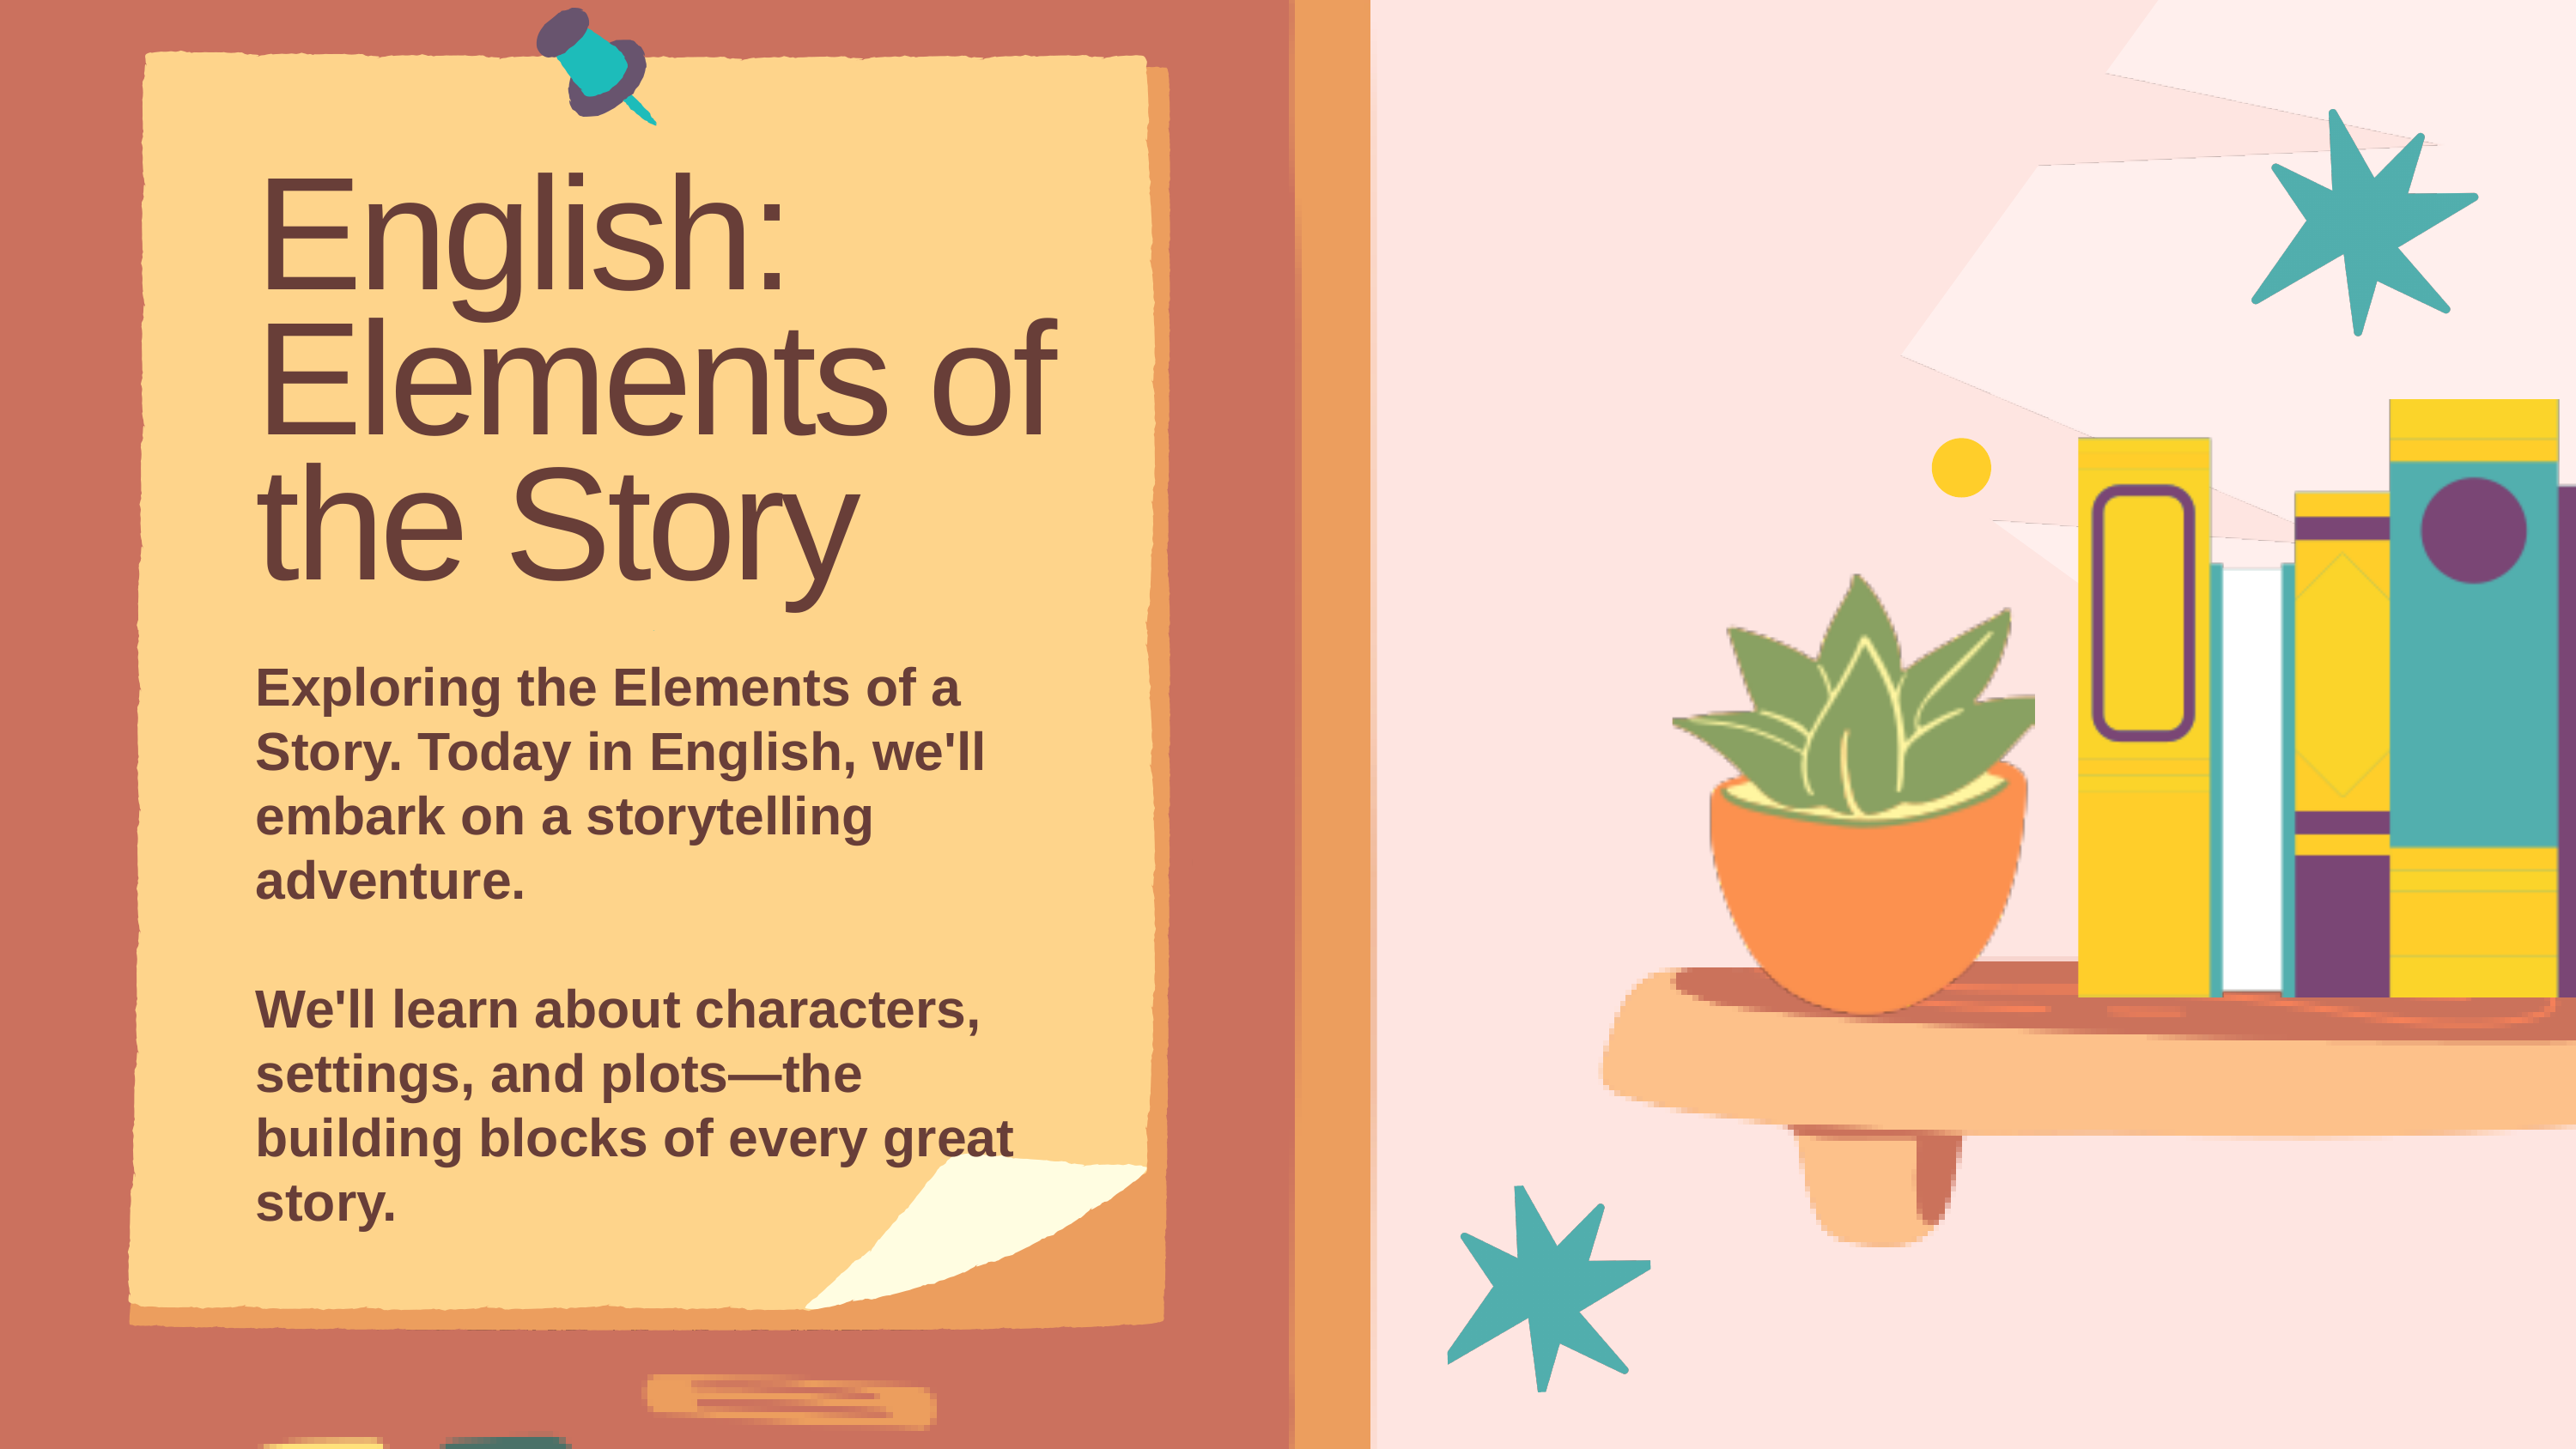

English: Elements of the Story

Exploring the Elements of a Story. Today in English, we'll embark on a storytelling adventure.

We'll learn about characters, settings, and plots—the building blocks of every great story.